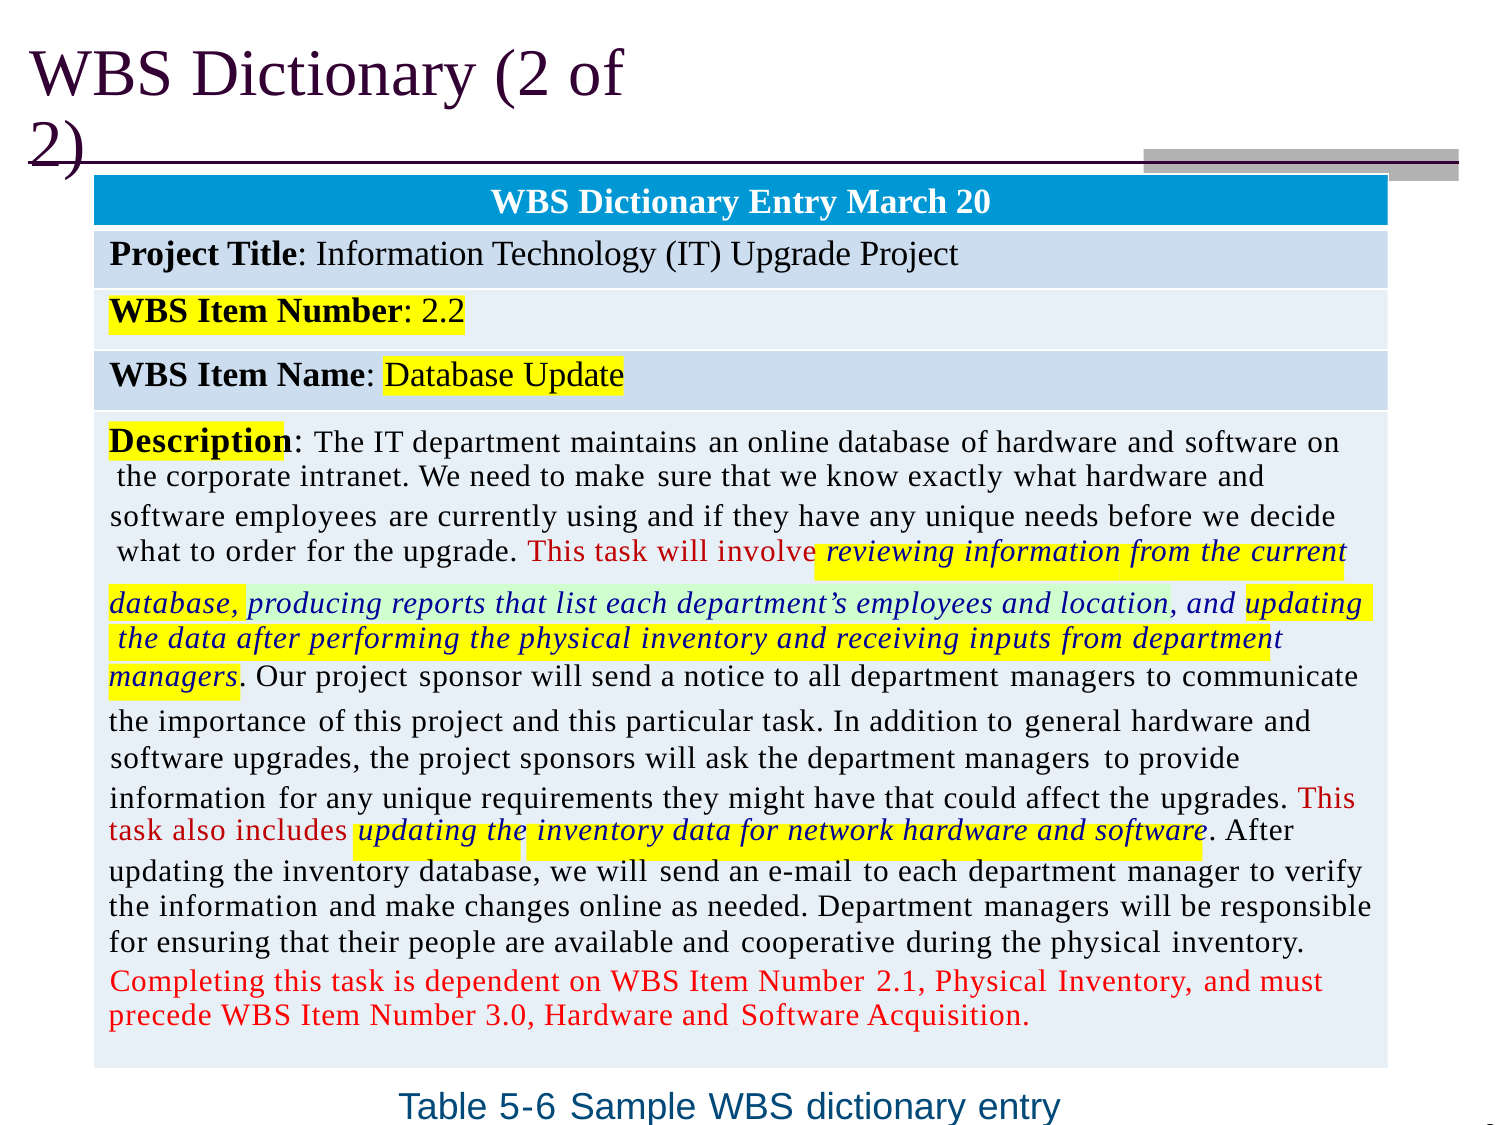

WBS Dictionary (2 of 2)

| WBS Dictionary Entry March 20 |
| --- |
| Project Title: Information Technology (IT) Upgrade Project |
| WBS Item Number: 2.2 |
| WBS Item Name: Database Update |
| Description: The IT department maintains an online database of hardware and software on the corporate intranet. We need to make sure that we know exactly what hardware and software employees are currently using and if they have any unique needs before we decide what to order for the upgrade. This task will involve reviewing information from the current |
| database, producing reports that list each department’s employees and location, and updating the data after performing the physical inventory and receiving inputs from department managers. Our project sponsor will send a notice to all department managers to communicate |
| the importance of this project and this particular task. In addition to general hardware and software upgrades, the project sponsors will ask the department managers to provide information for any unique requirements they might have that could affect the upgrades. This task also includes updating the inventory data for network hardware and software. After updating the inventory database, we will send an e-mail to each department manager to verify the information and make changes online as needed. Department managers will be responsible for ensuring that their people are available and cooperative during the physical inventory. Completing this task is dependent on WBS Item Number 2.1, Physical Inventory, and must precede WBS Item Number 3.0, Hardware and Software Acquisition. |

Table 5-6 Sample WBS dictionary entry

34